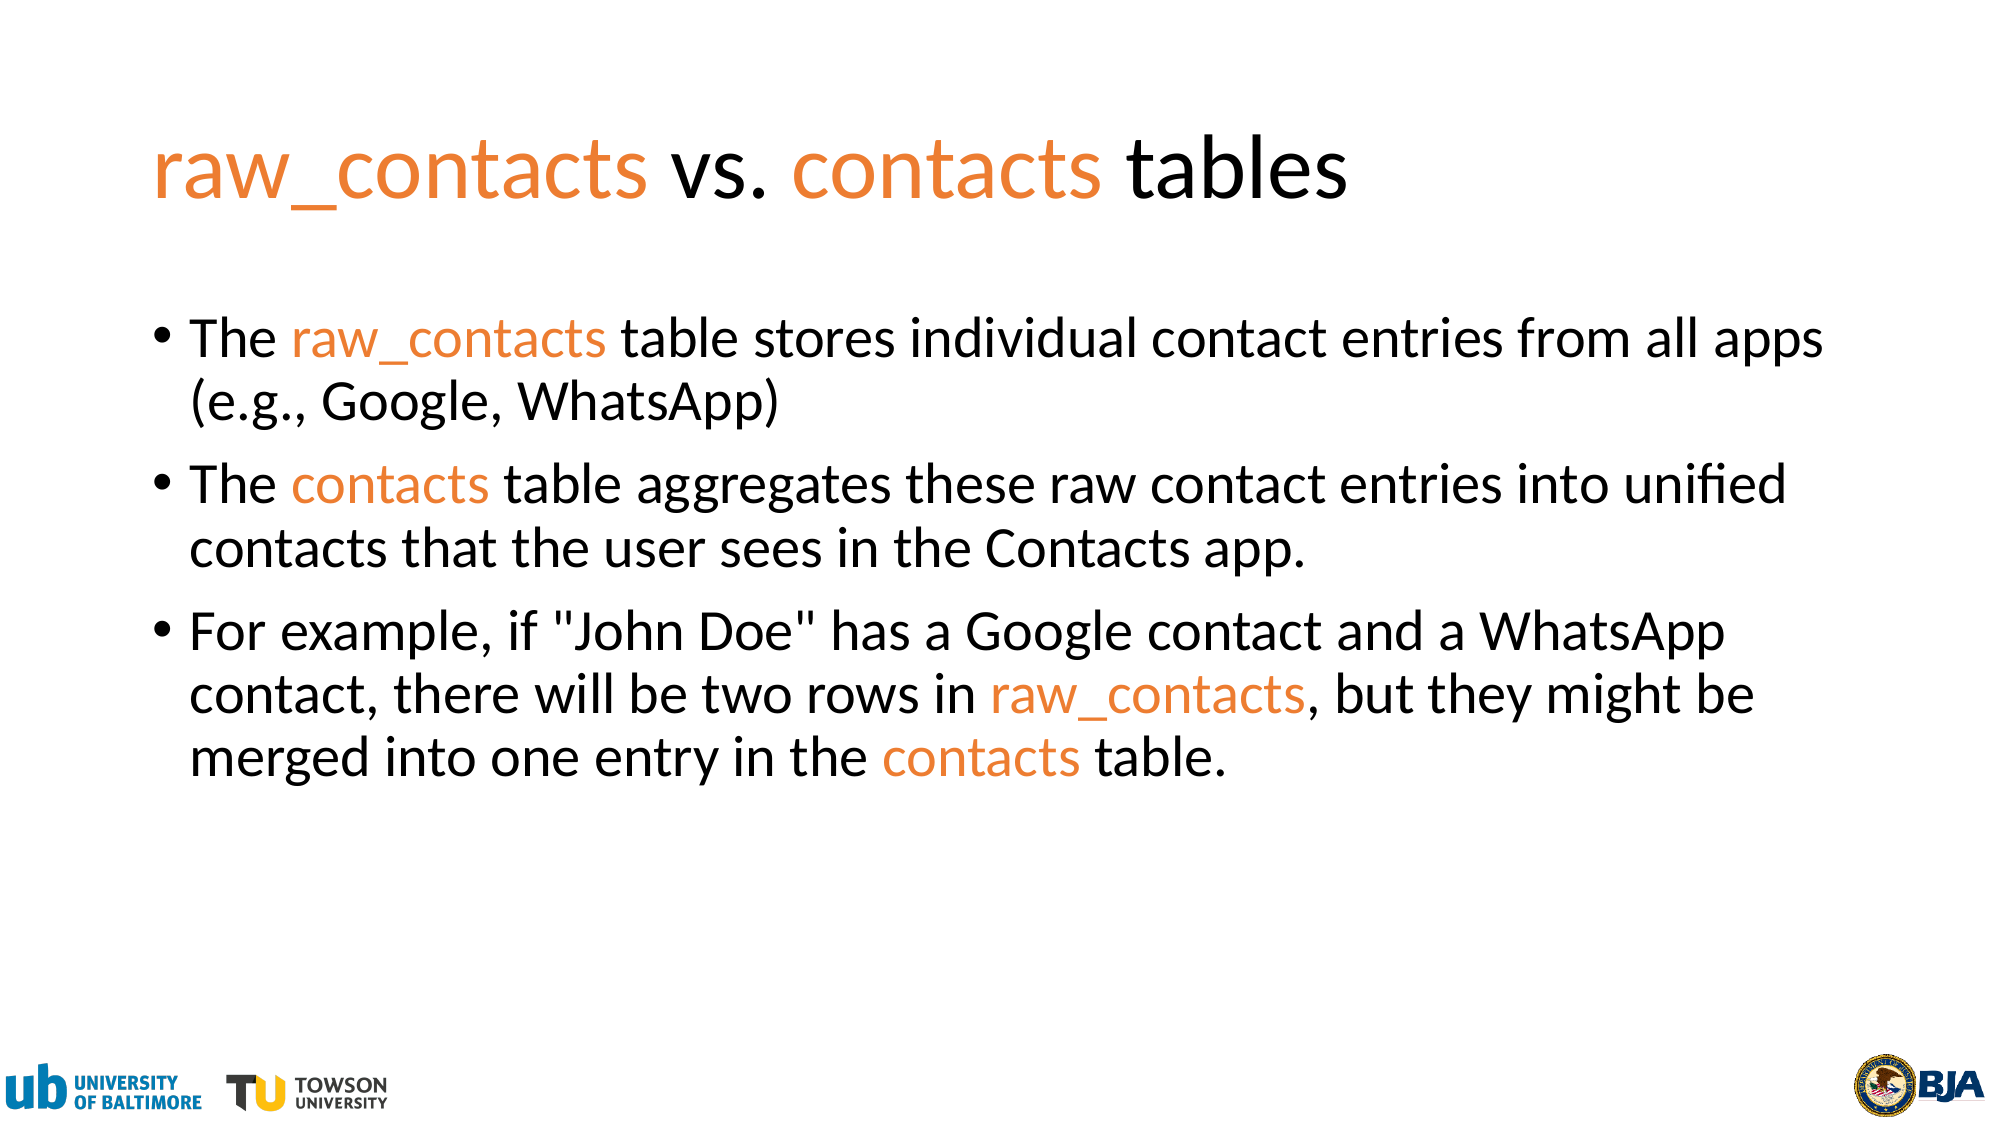

# raw_contacts vs. contacts tables
The raw_contacts table stores individual contact entries from all apps (e.g., Google, WhatsApp)
The contacts table aggregates these raw contact entries into unified contacts that the user sees in the Contacts app.
For example, if "John Doe" has a Google contact and a WhatsApp contact, there will be two rows in raw_contacts, but they might be merged into one entry in the contacts table.